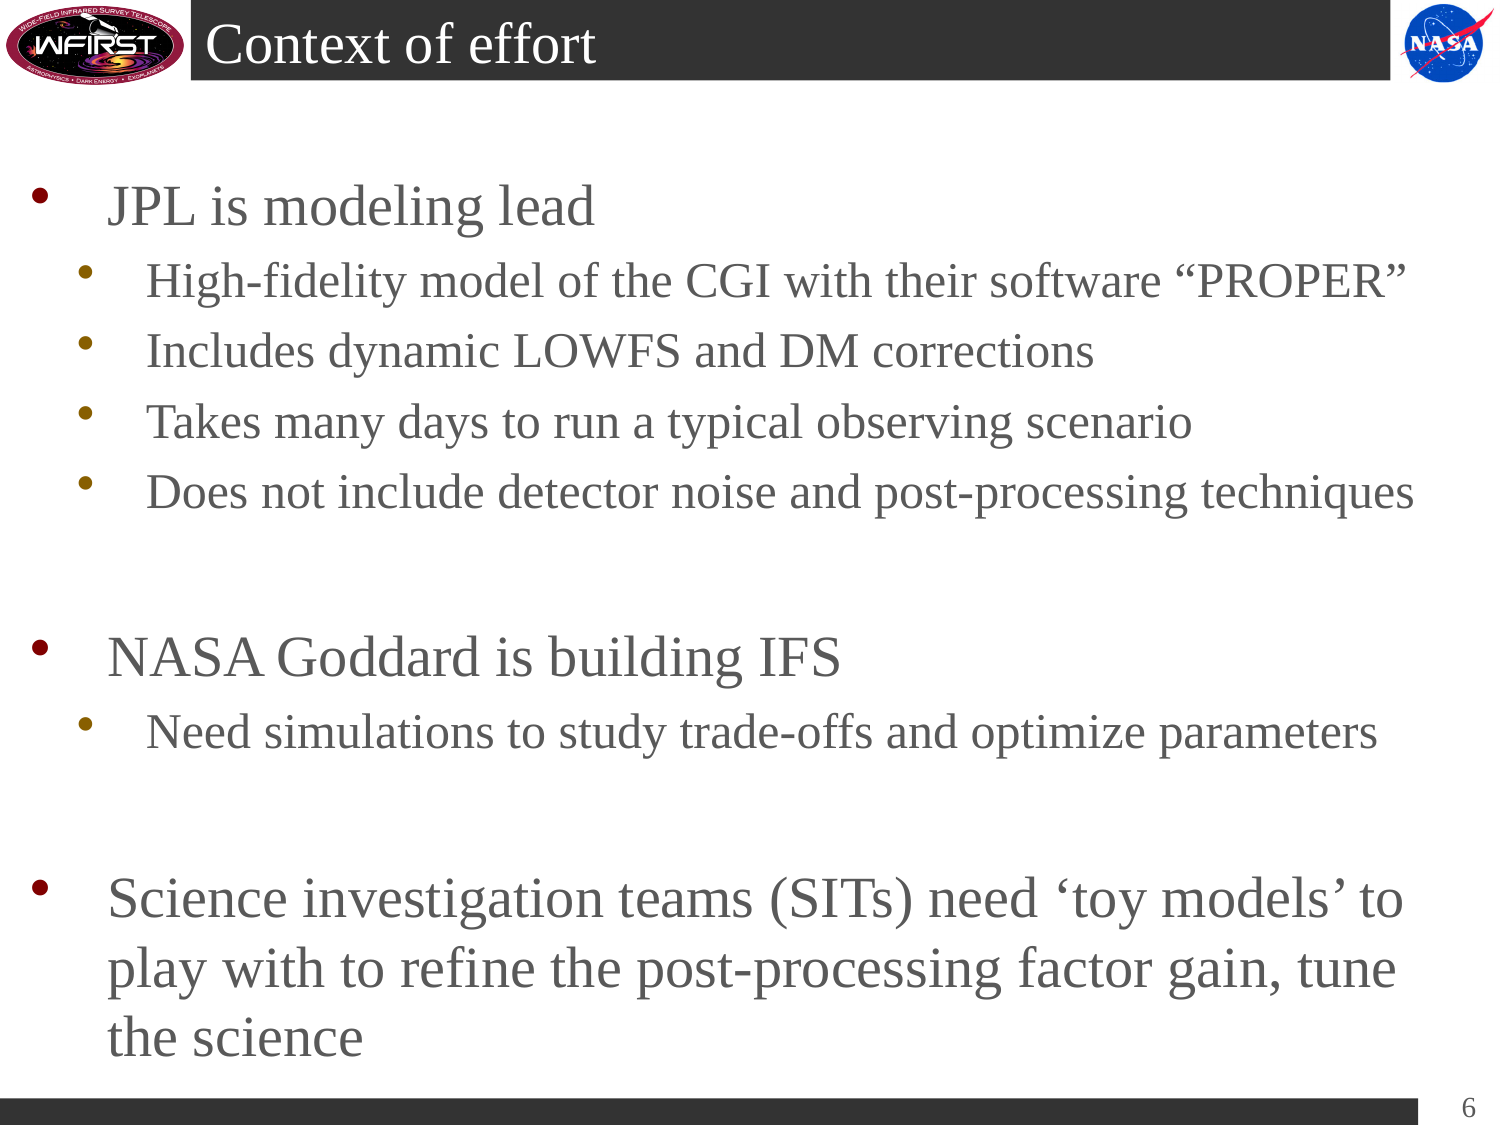

# Context of effort
JPL is modeling lead
High-fidelity model of the CGI with their software “PROPER”
Includes dynamic LOWFS and DM corrections
Takes many days to run a typical observing scenario
Does not include detector noise and post-processing techniques

NASA Goddard is building IFS
Need simulations to study trade-offs and optimize parameters

Science investigation teams (SITs) need ‘toy models’ to play with to refine the post-processing factor gain, tune the science